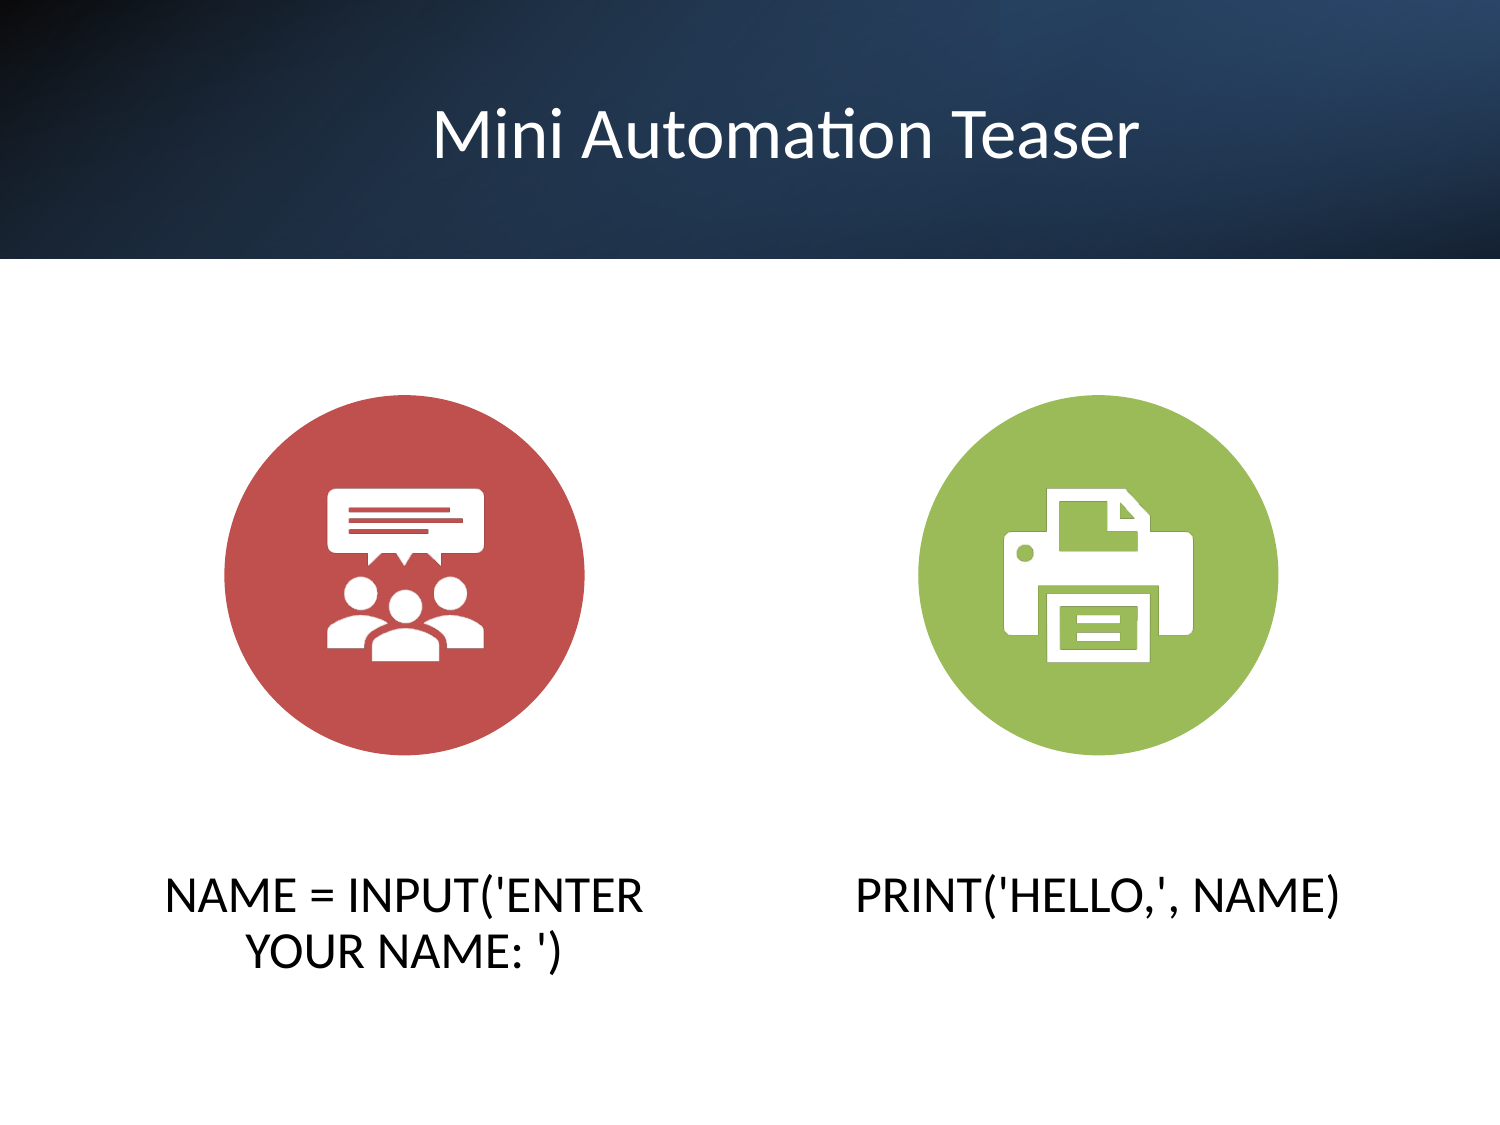

# Mini Automation Teaser
name = input('Enter your name: ')
print('Hello,', name)